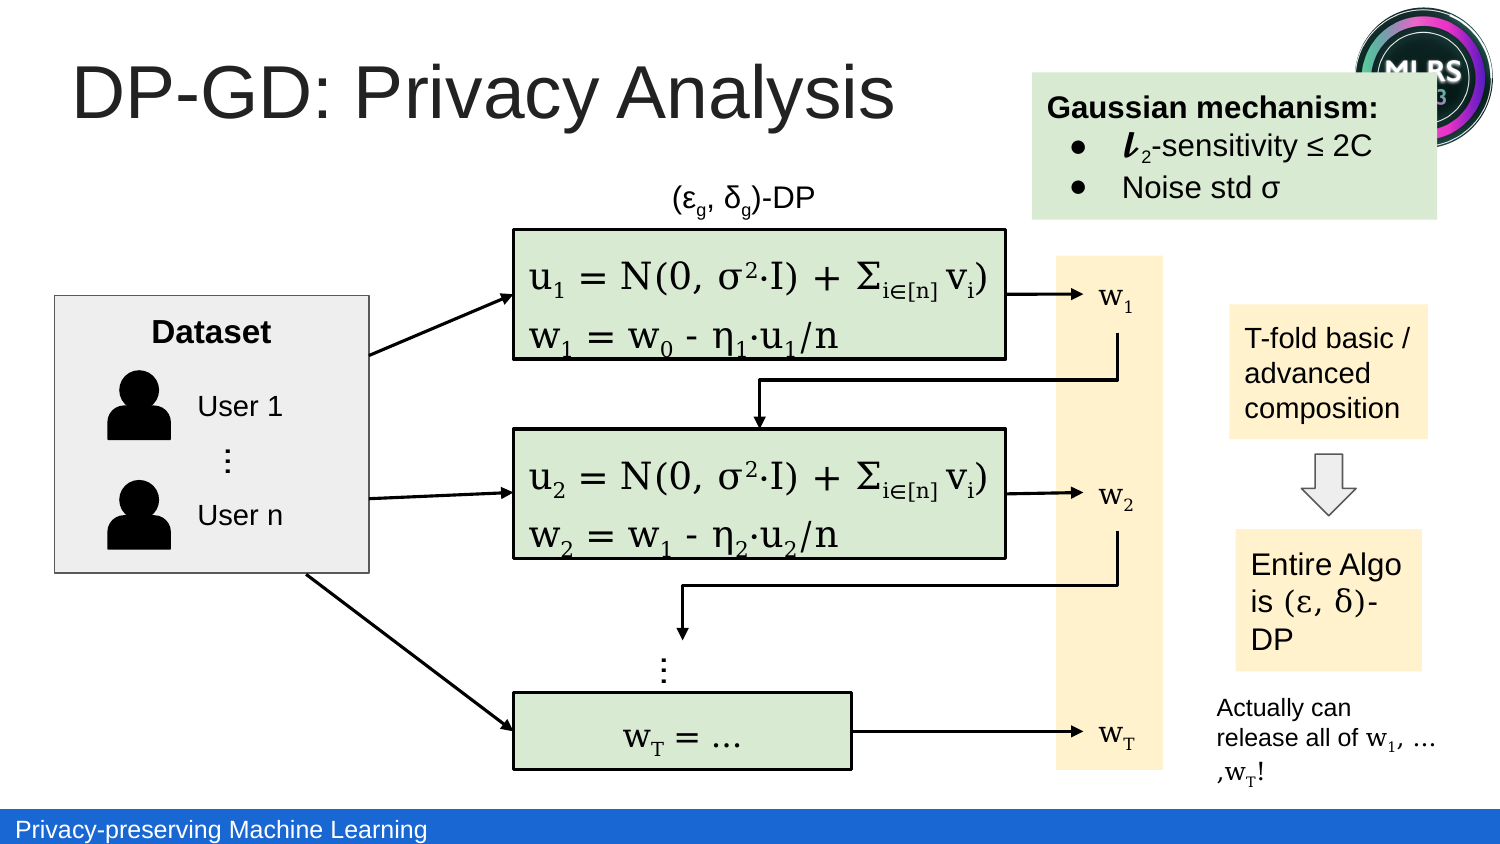

DP-GD: Privacy Analysis
Gaussian mechanism:
𝓵2-sensitivity ≤ 2C
Noise std σ
(εg, δg)-DP
u1 = N(0, σ2⋅I) + Σi∈[n] vi)
w1 = w0 - η1⋅u1/n
w1
u2 = N(0, σ2⋅I) + Σi∈[n] vi)
w2 = w1 - η2⋅u2/n

Dataset
User 1

...
User n

T-fold basic / advanced composition

Entire Algo is (ε, δ)-DP
w2
...
wT = ...
wT
Actually can release all of w1, ... ,wT!